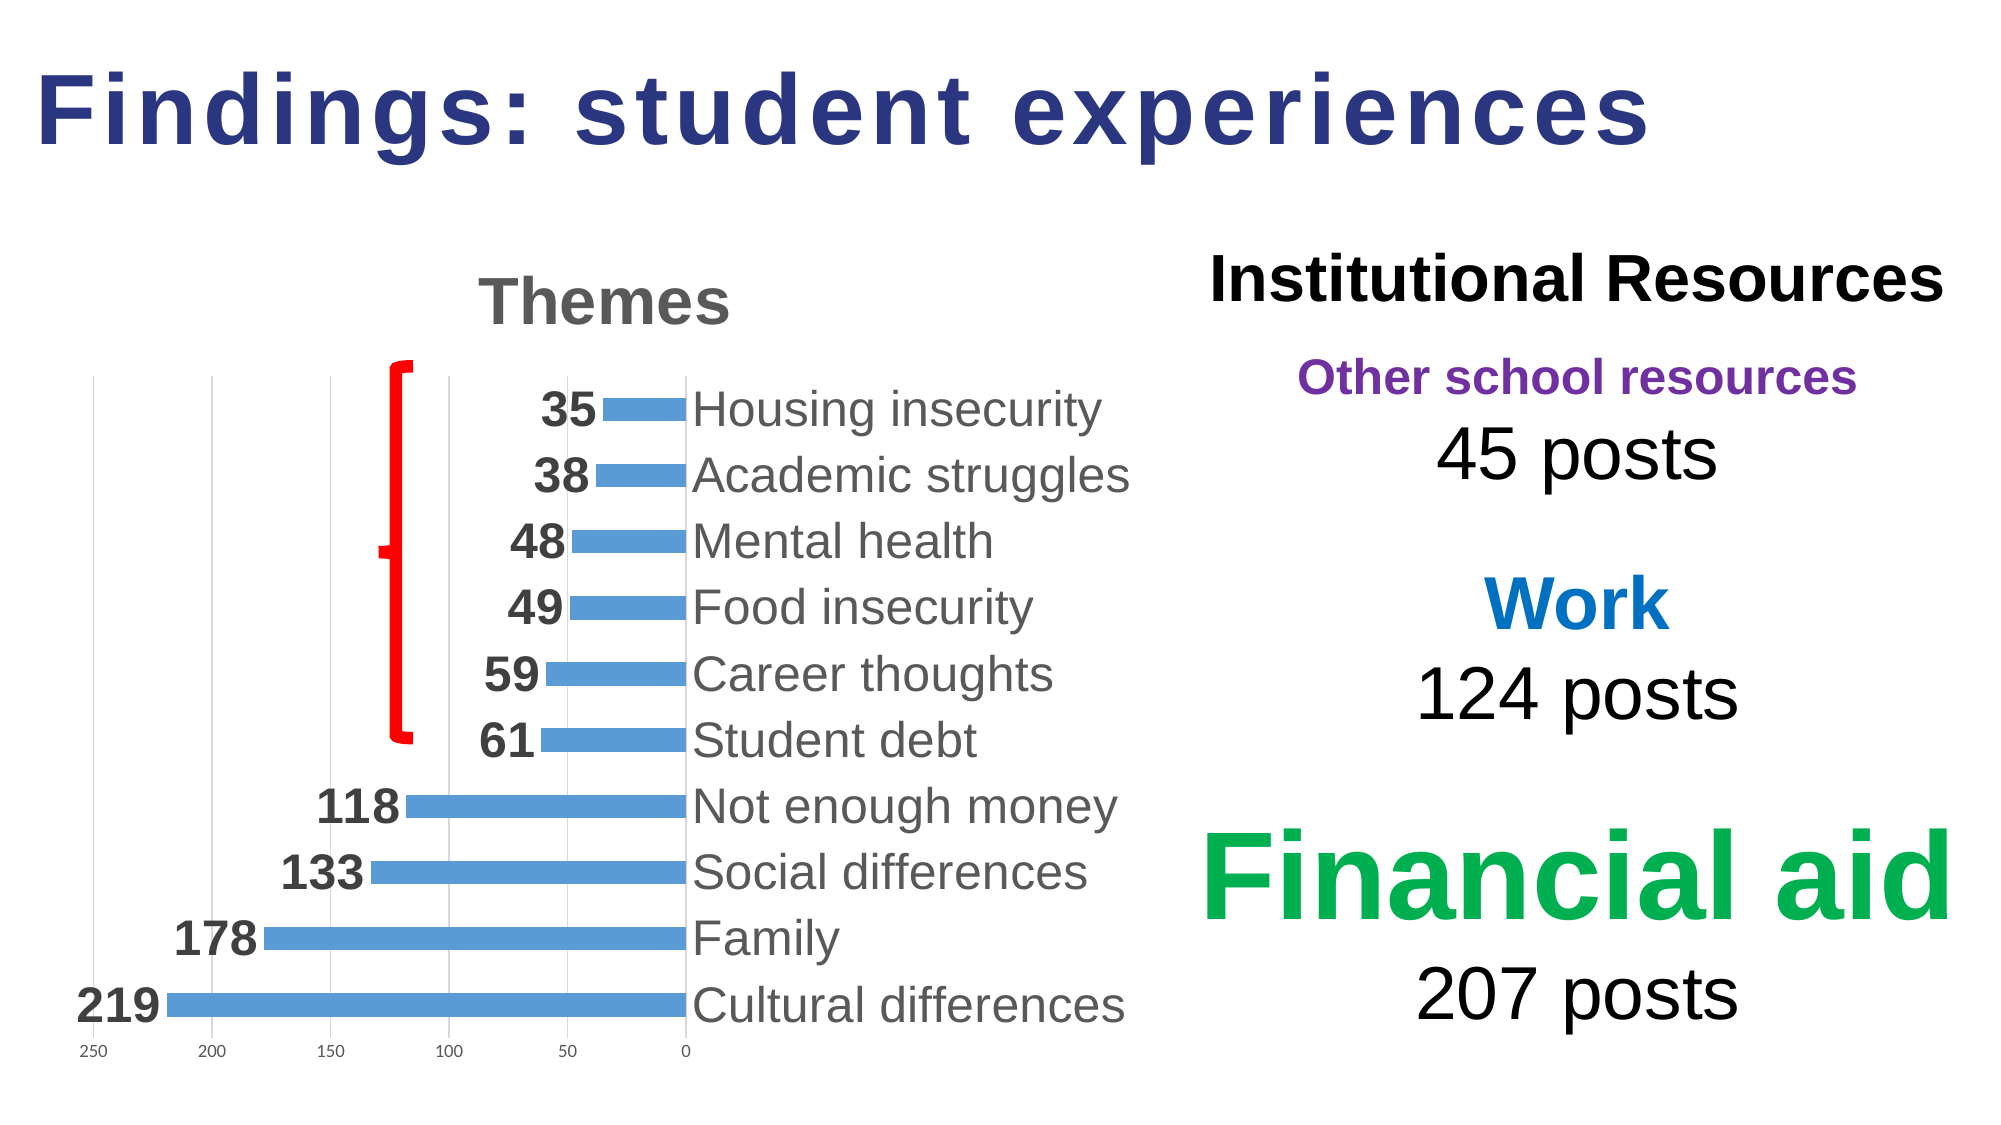

Findings: student experiences

### Chart: Themes

| Category |  |
|---|---|
| Cultural differences | 219.0 |
| Family | 178.0 |
| Social differences | 133.0 |
| Not enough money | 118.0 |
| Student debt | 61.0 |
| Career thoughts | 59.0 |
| Food insecurity | 49.0 |
| Mental health | 48.0 |
| Academic struggles | 38.0 |
| Housing insecurity | 35.0 |
Institutional Resources

Other school resources
45 posts

Work
124 posts

Financial aid
207 posts